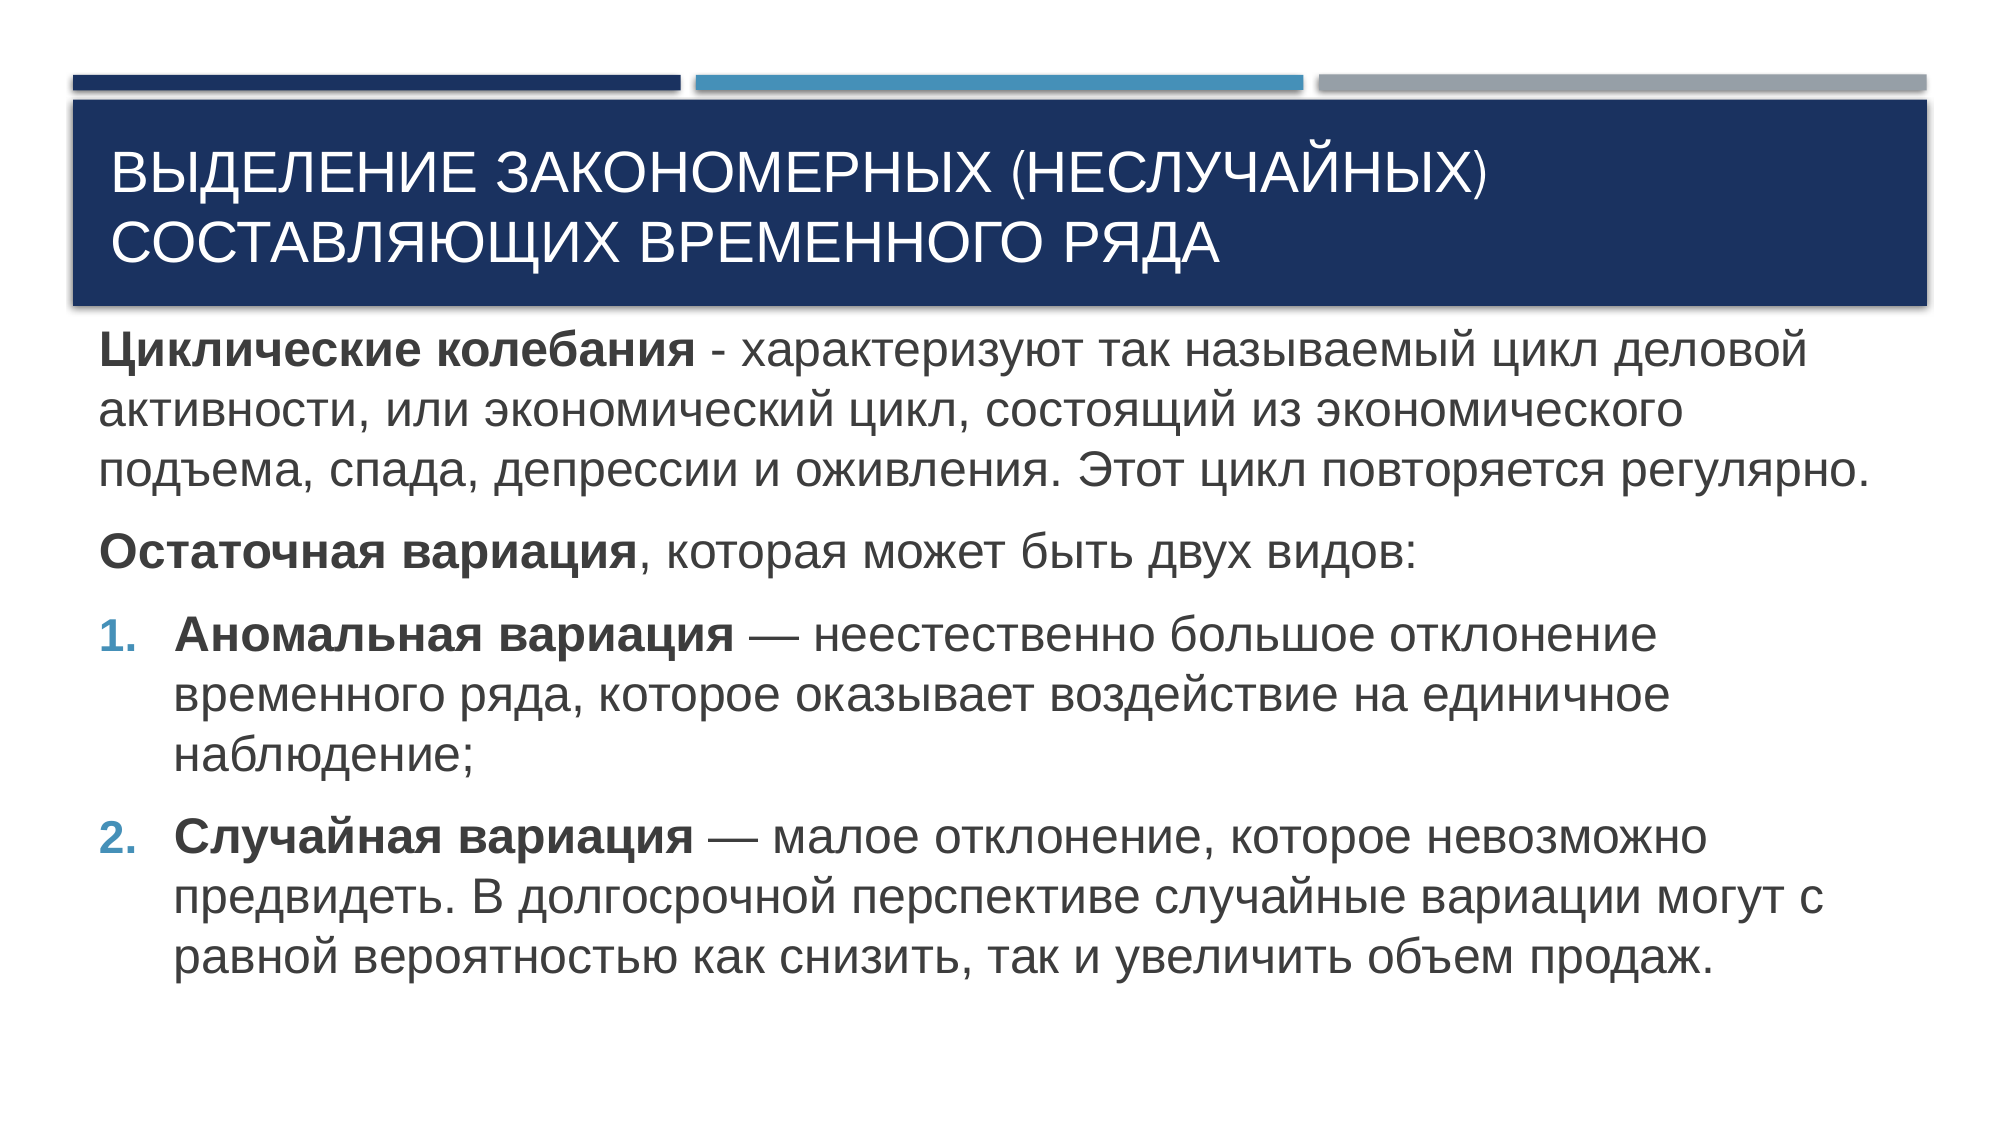

# Выделение закономерных (неслучайных) составляющих временного ряда
Циклические колебания - характеризуют так называемый цикл деловой активности, или экономический цикл, состоящий из экономического подъема, спада, депрессии и оживления. Этот цикл повторяется регулярно.
Остаточная вариация, которая может быть двух видов:
Аномальная вариация — неестественно большое отклонение временного ряда, которое оказывает воздействие на единичное наблюдение;
Случайная вариация — малое отклонение, которое невозможно предвидеть. В долгосрочной перспективе случайные вариации могут с равной вероятностью как снизить, так и увеличить объем продаж.